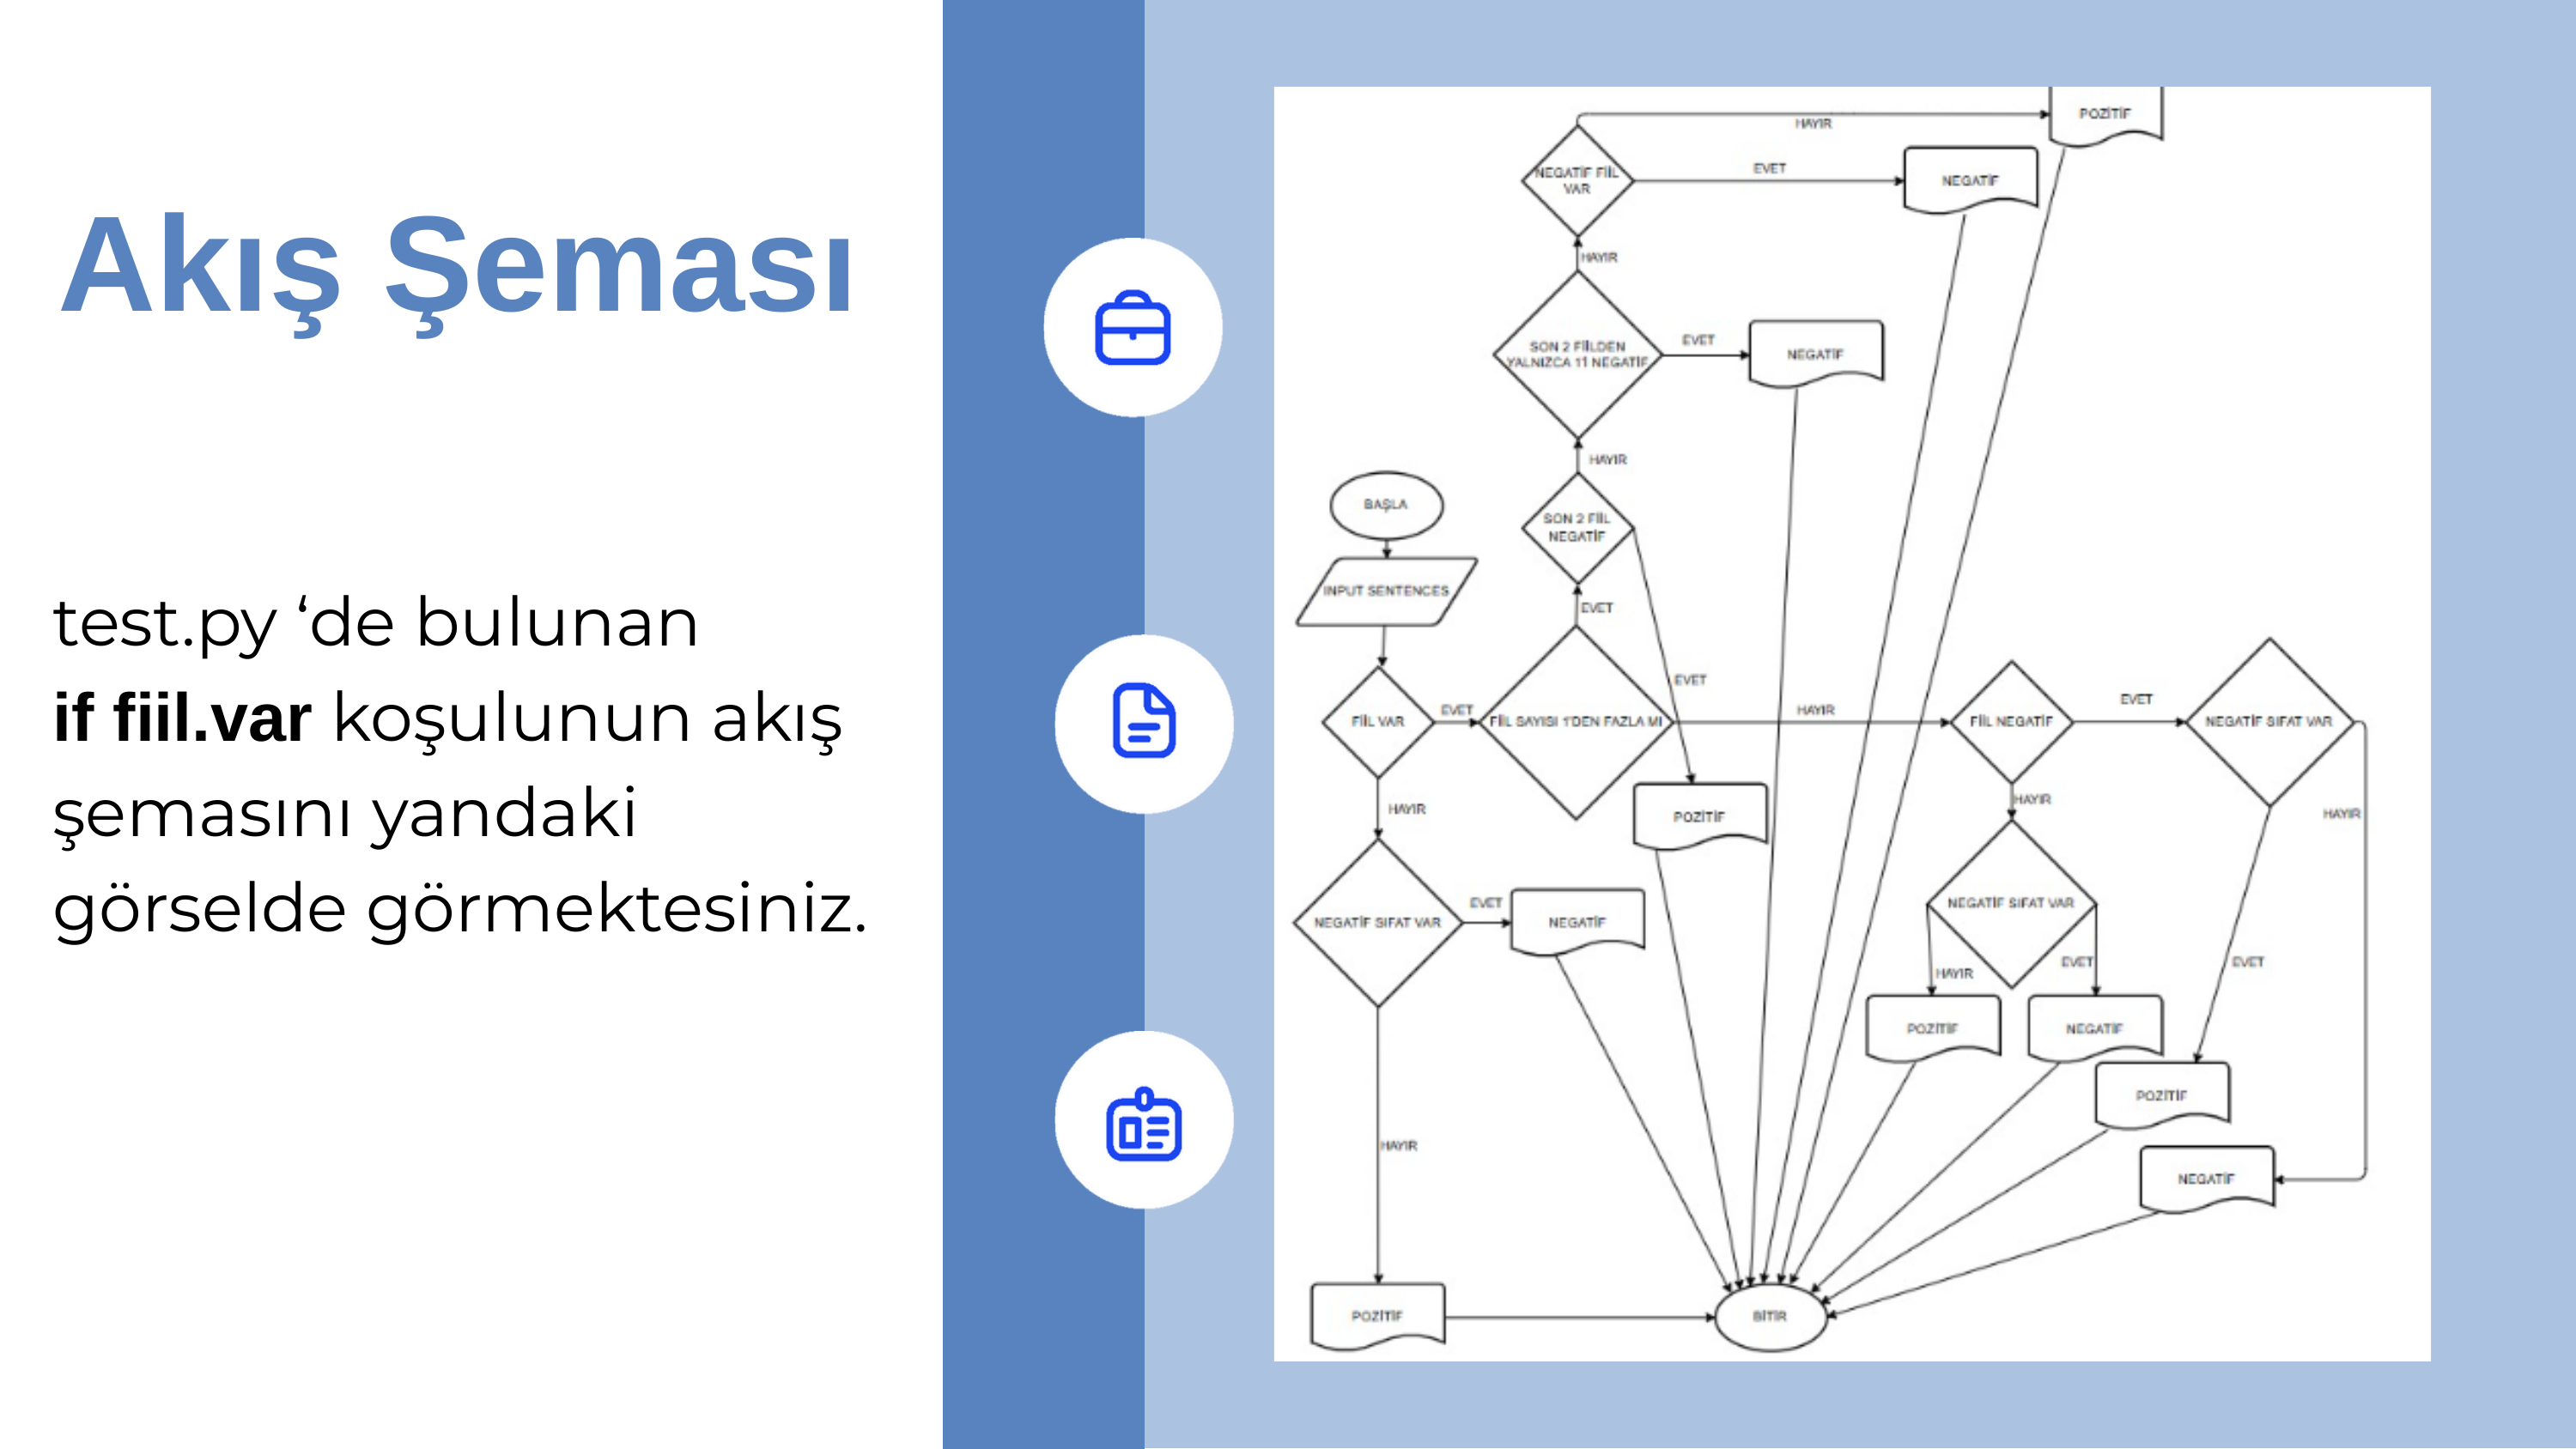

Akış Şeması

test.py ‘de bulunan
if fiil.var koşulunun akış şemasını yandaki görselde görmektesiniz.